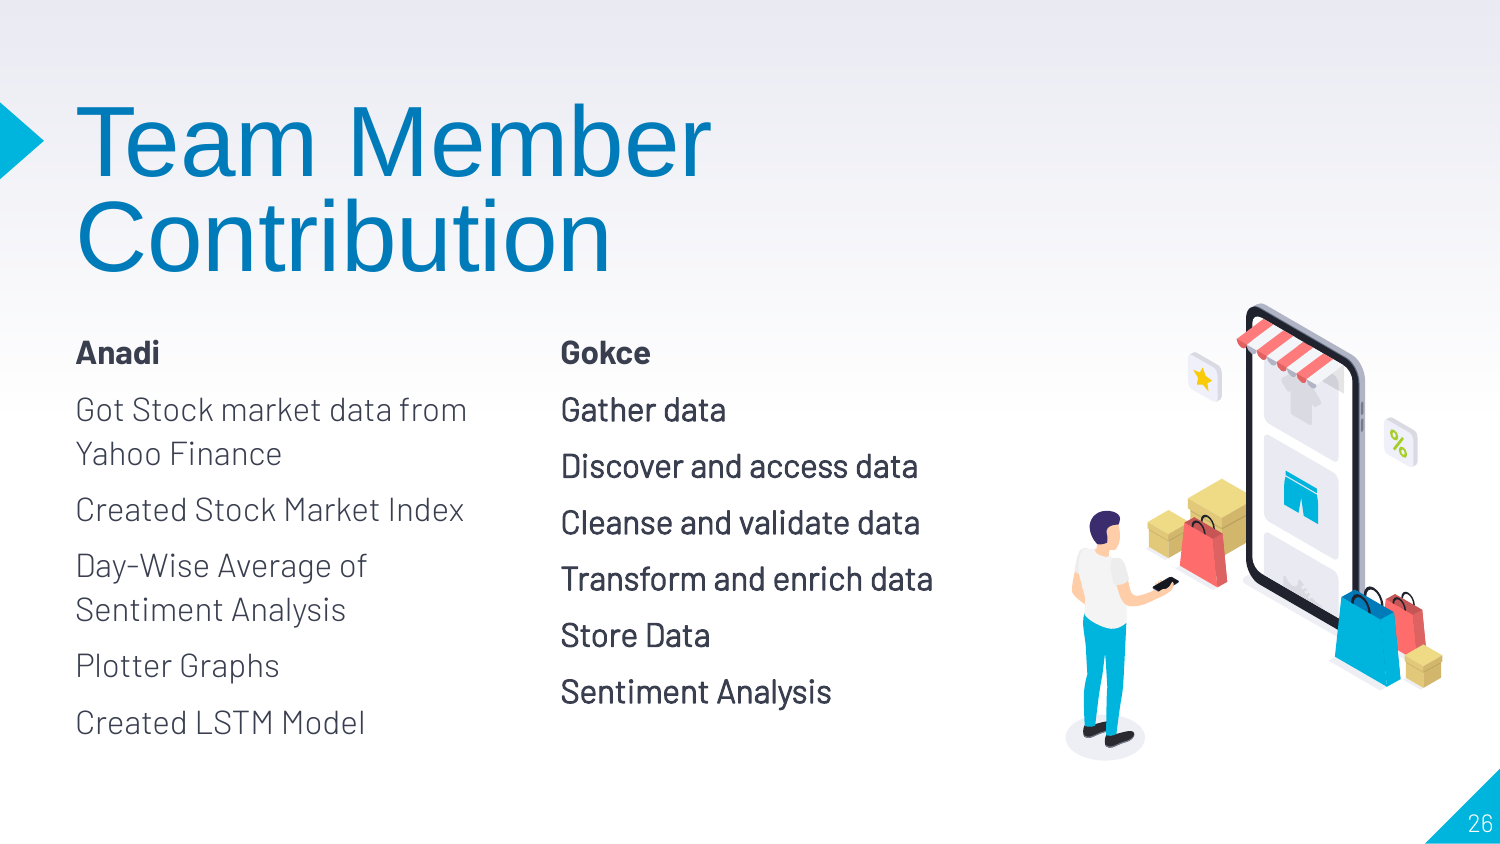

# Team Member Contribution

Anadi
Got Stock market data from Yahoo Finance
Created Stock Market Index
Day-Wise Average of Sentiment Analysis
Plotter Graphs
Created LSTM Model
Gokce
Gather data
Discover and access data
Cleanse and validate data
Transform and enrich data
Store Data
Sentiment Analysis

26